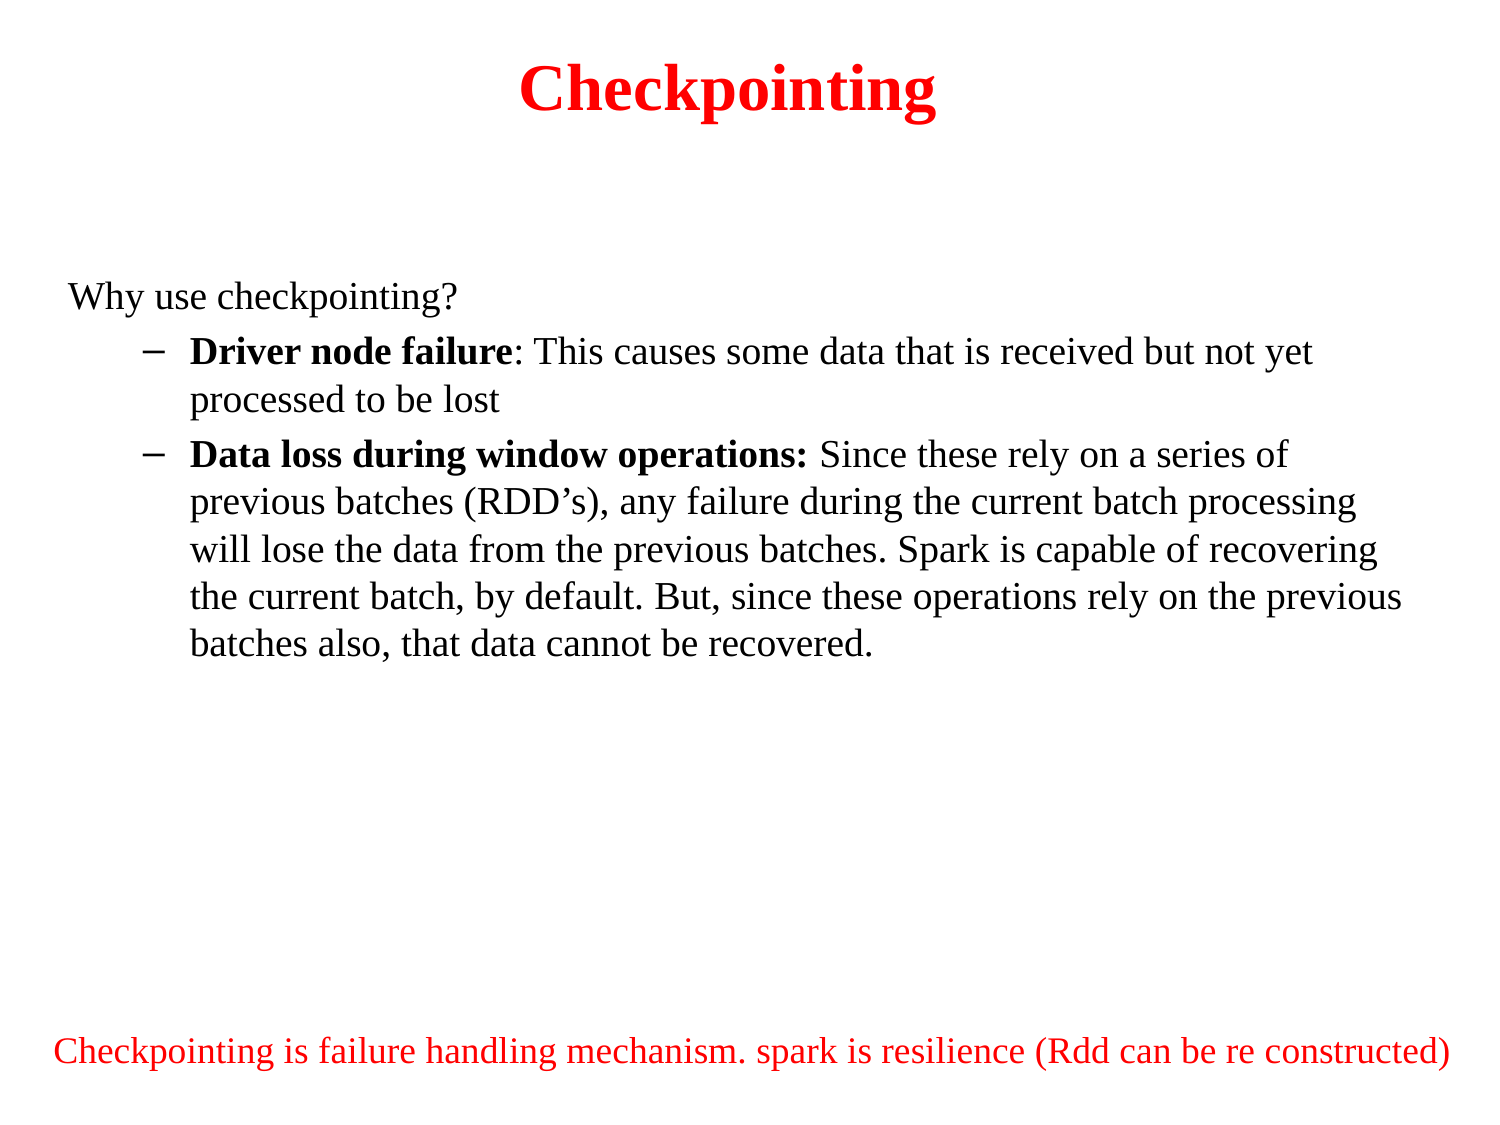

# Checkpointing
Why use checkpointing?
Driver node failure: This causes some data that is received but not yet processed to be lost
Data loss during window operations: Since these rely on a series of previous batches (RDD’s), any failure during the current batch processing will lose the data from the previous batches. Spark is capable of recovering the current batch, by default. But, since these operations rely on the previous batches also, that data cannot be recovered.
Checkpointing is failure handling mechanism. spark is resilience (Rdd can be re constructed)